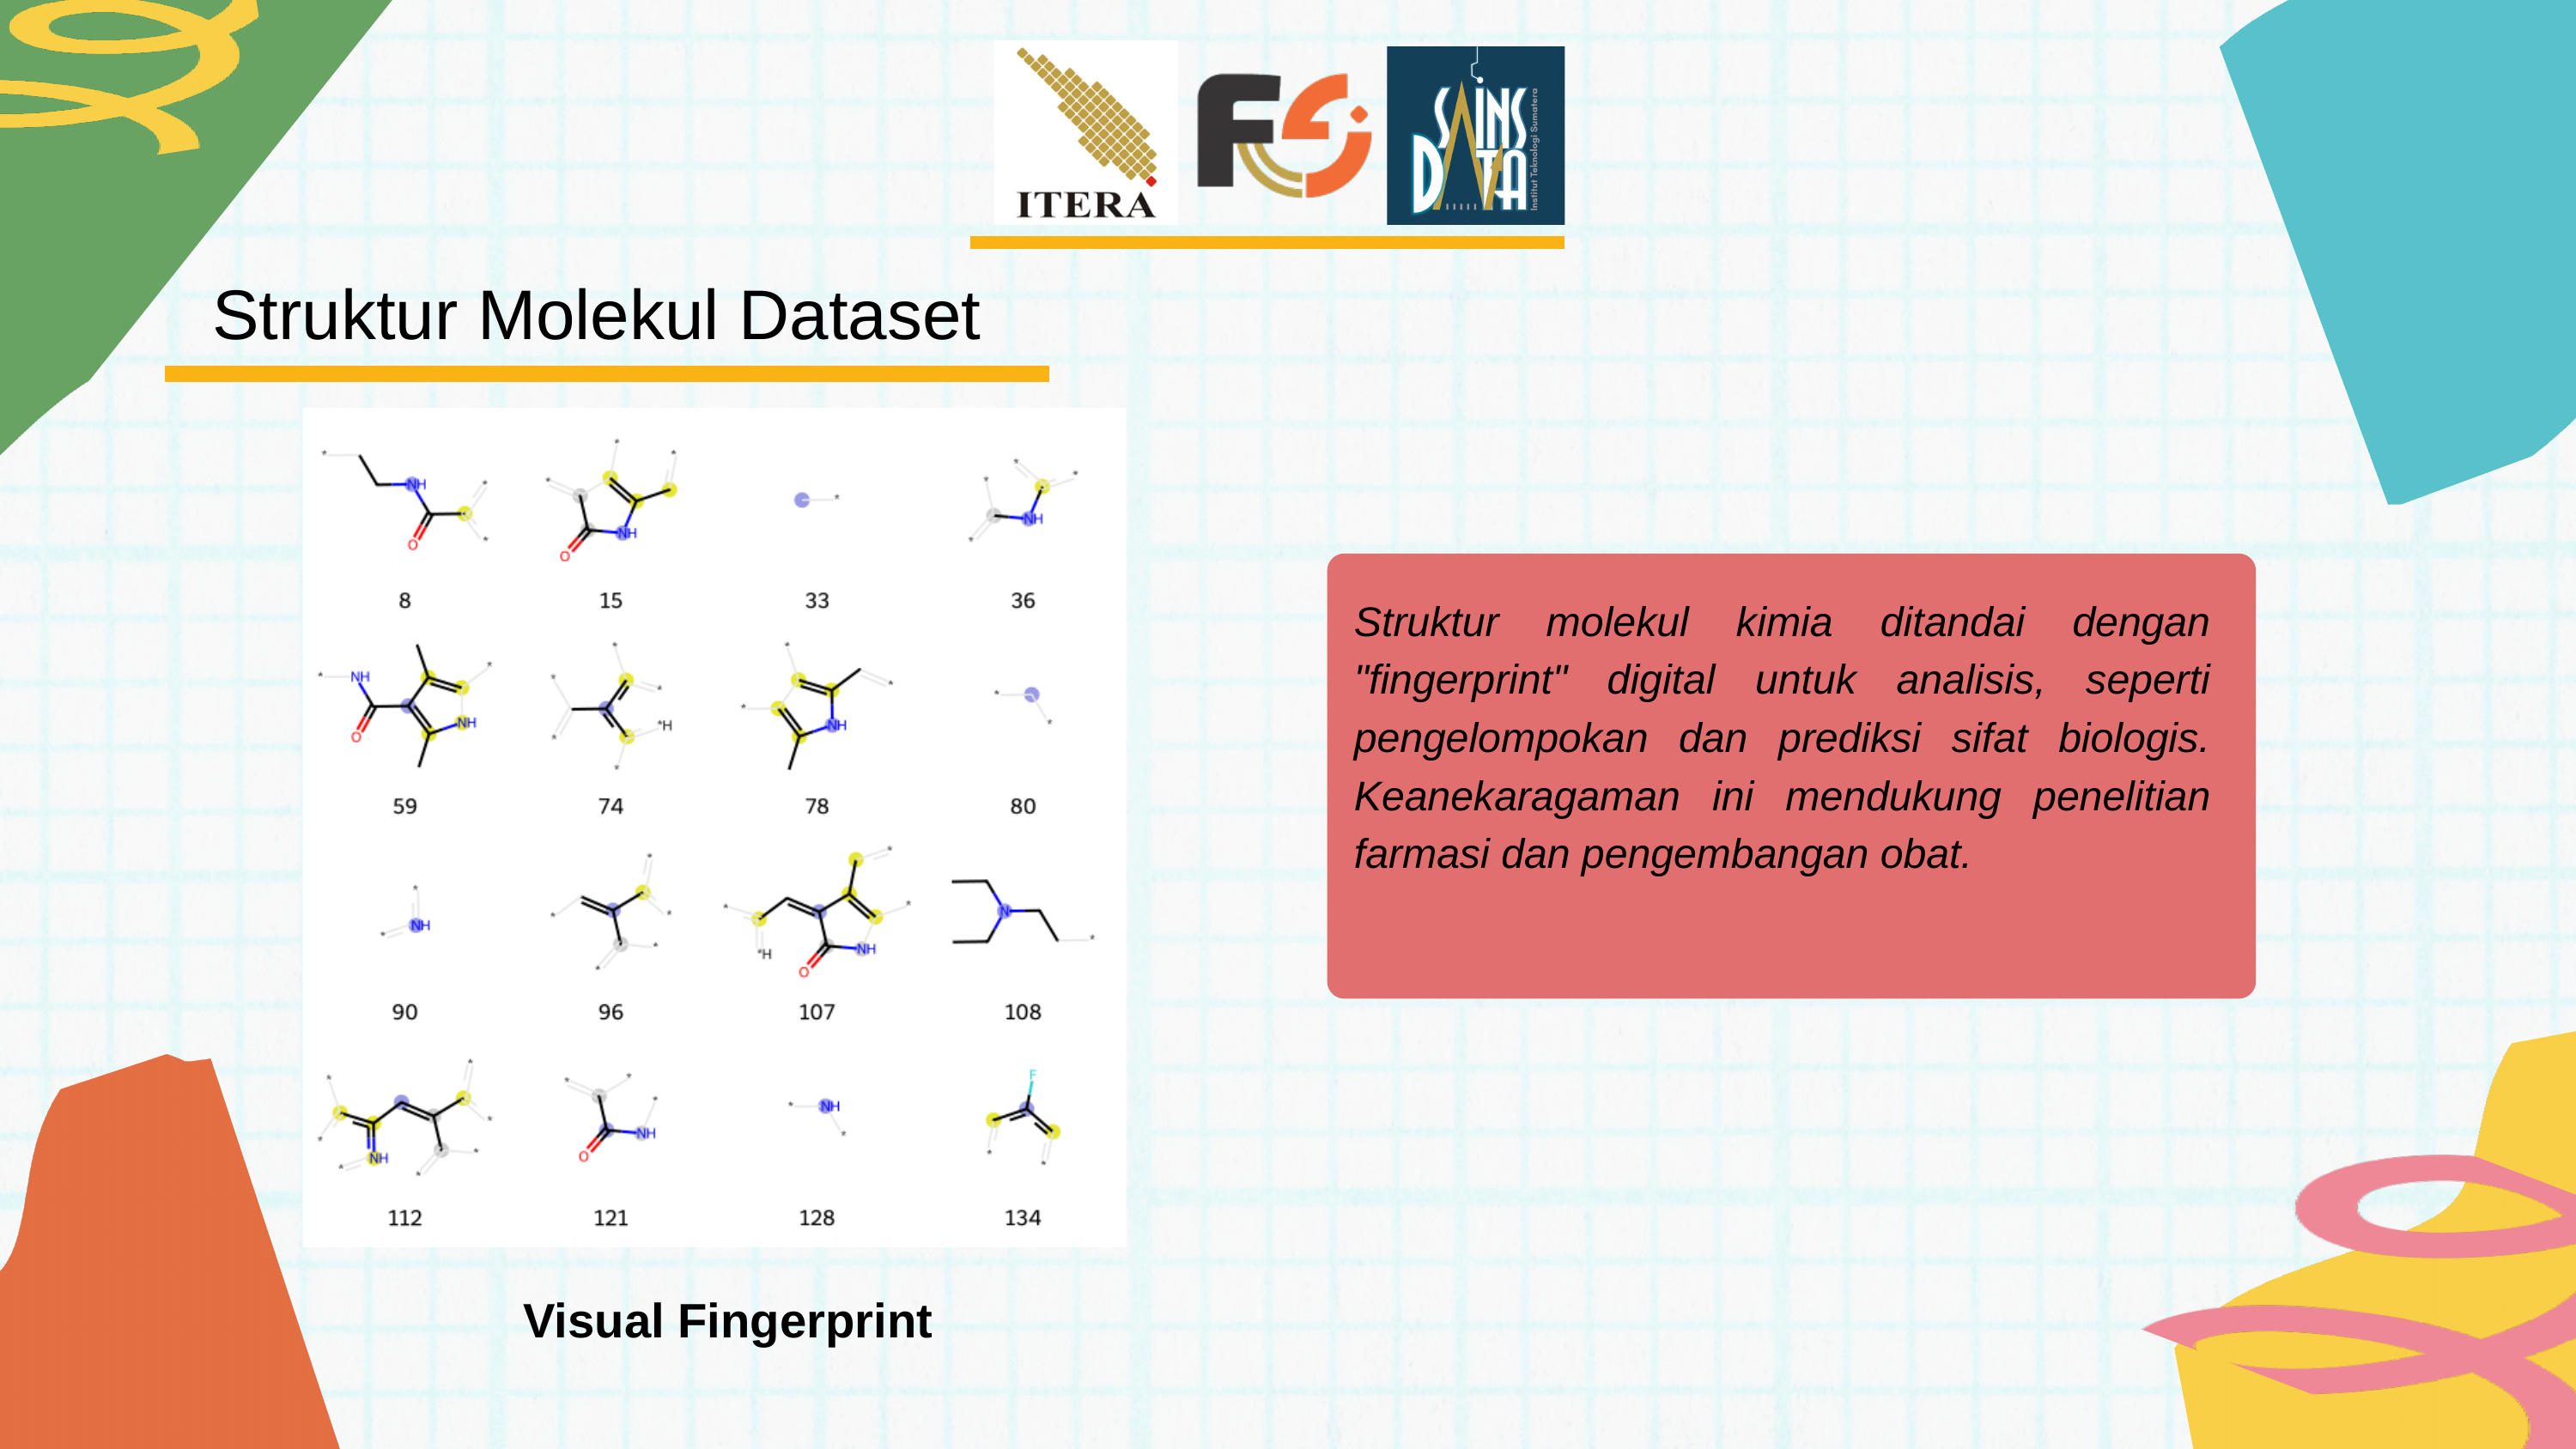

Struktur Molekul Dataset

Struktur molekul kimia ditandai dengan "fingerprint" digital untuk analisis, seperti pengelompokan dan prediksi sifat biologis. Keanekaragaman ini mendukung penelitian farmasi dan pengembangan obat.

Visual Fingerprint